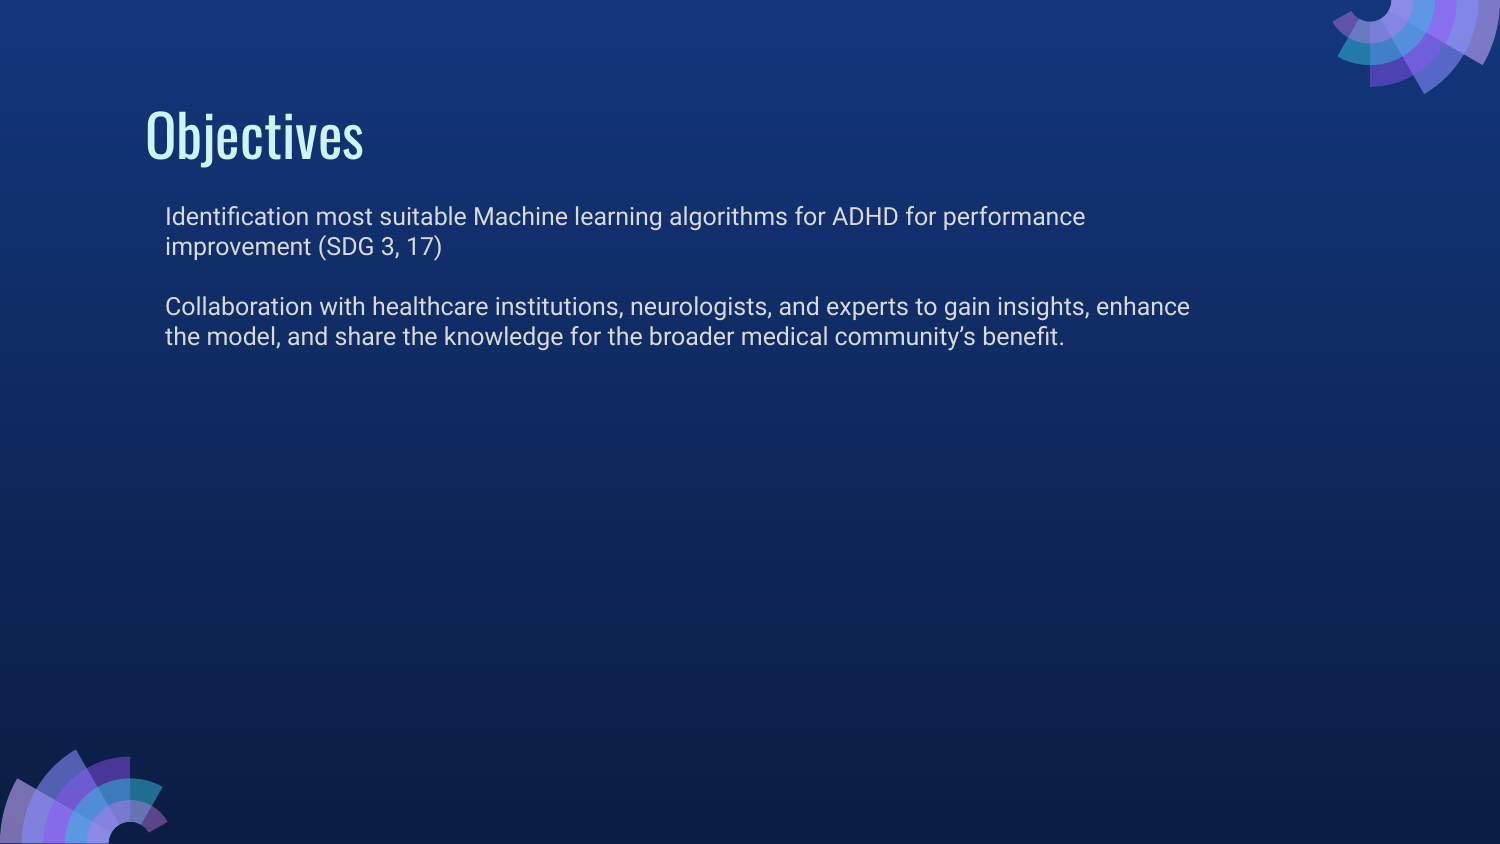

# Objectives
Identification most suitable Machine learning algorithms for ADHD for performance improvement (SDG 3, 17)

Collaboration with healthcare institutions, neurologists, and experts to gain insights, enhance the model, and share the knowledge for the broader medical community’s benefit.